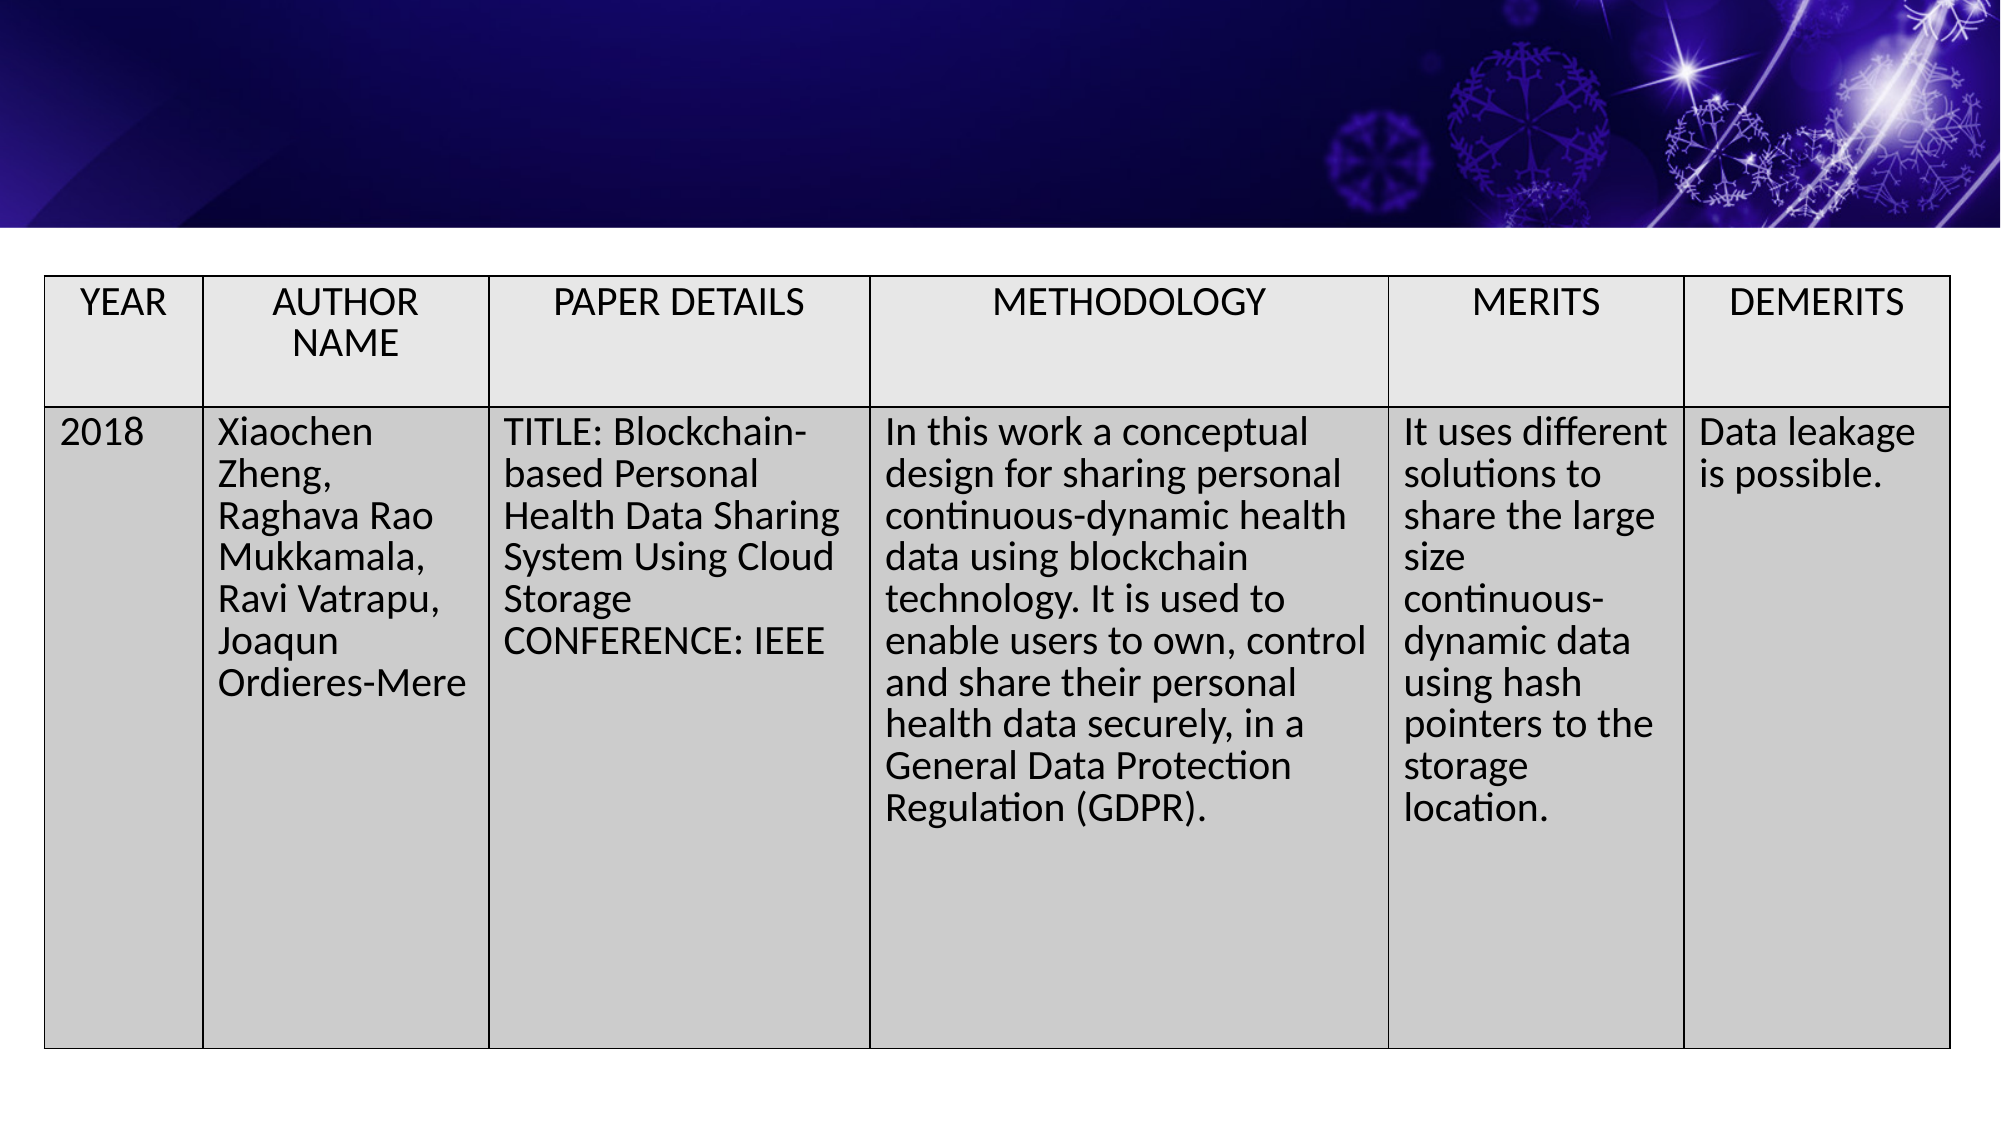

| YEAR | AUTHOR NAME | PAPER DETAILS | METHODOLOGY | MERITS | DEMERITS |
| --- | --- | --- | --- | --- | --- |
| 2018 | Xiaochen Zheng, Raghava Rao Mukkamala, Ravi Vatrapu, Joaqun Ordieres-Mere | TITLE: Blockchain-based Personal Health Data Sharing System Using Cloud Storage CONFERENCE: IEEE | In this work a conceptual design for sharing personal continuous-dynamic health data using blockchain technology. It is used to enable users to own, control and share their personal health data securely, in a General Data Protection Regulation (GDPR). | It uses different solutions to share the large size continuous- dynamic data using hash pointers to the storage location. | Data leakage is possible. |